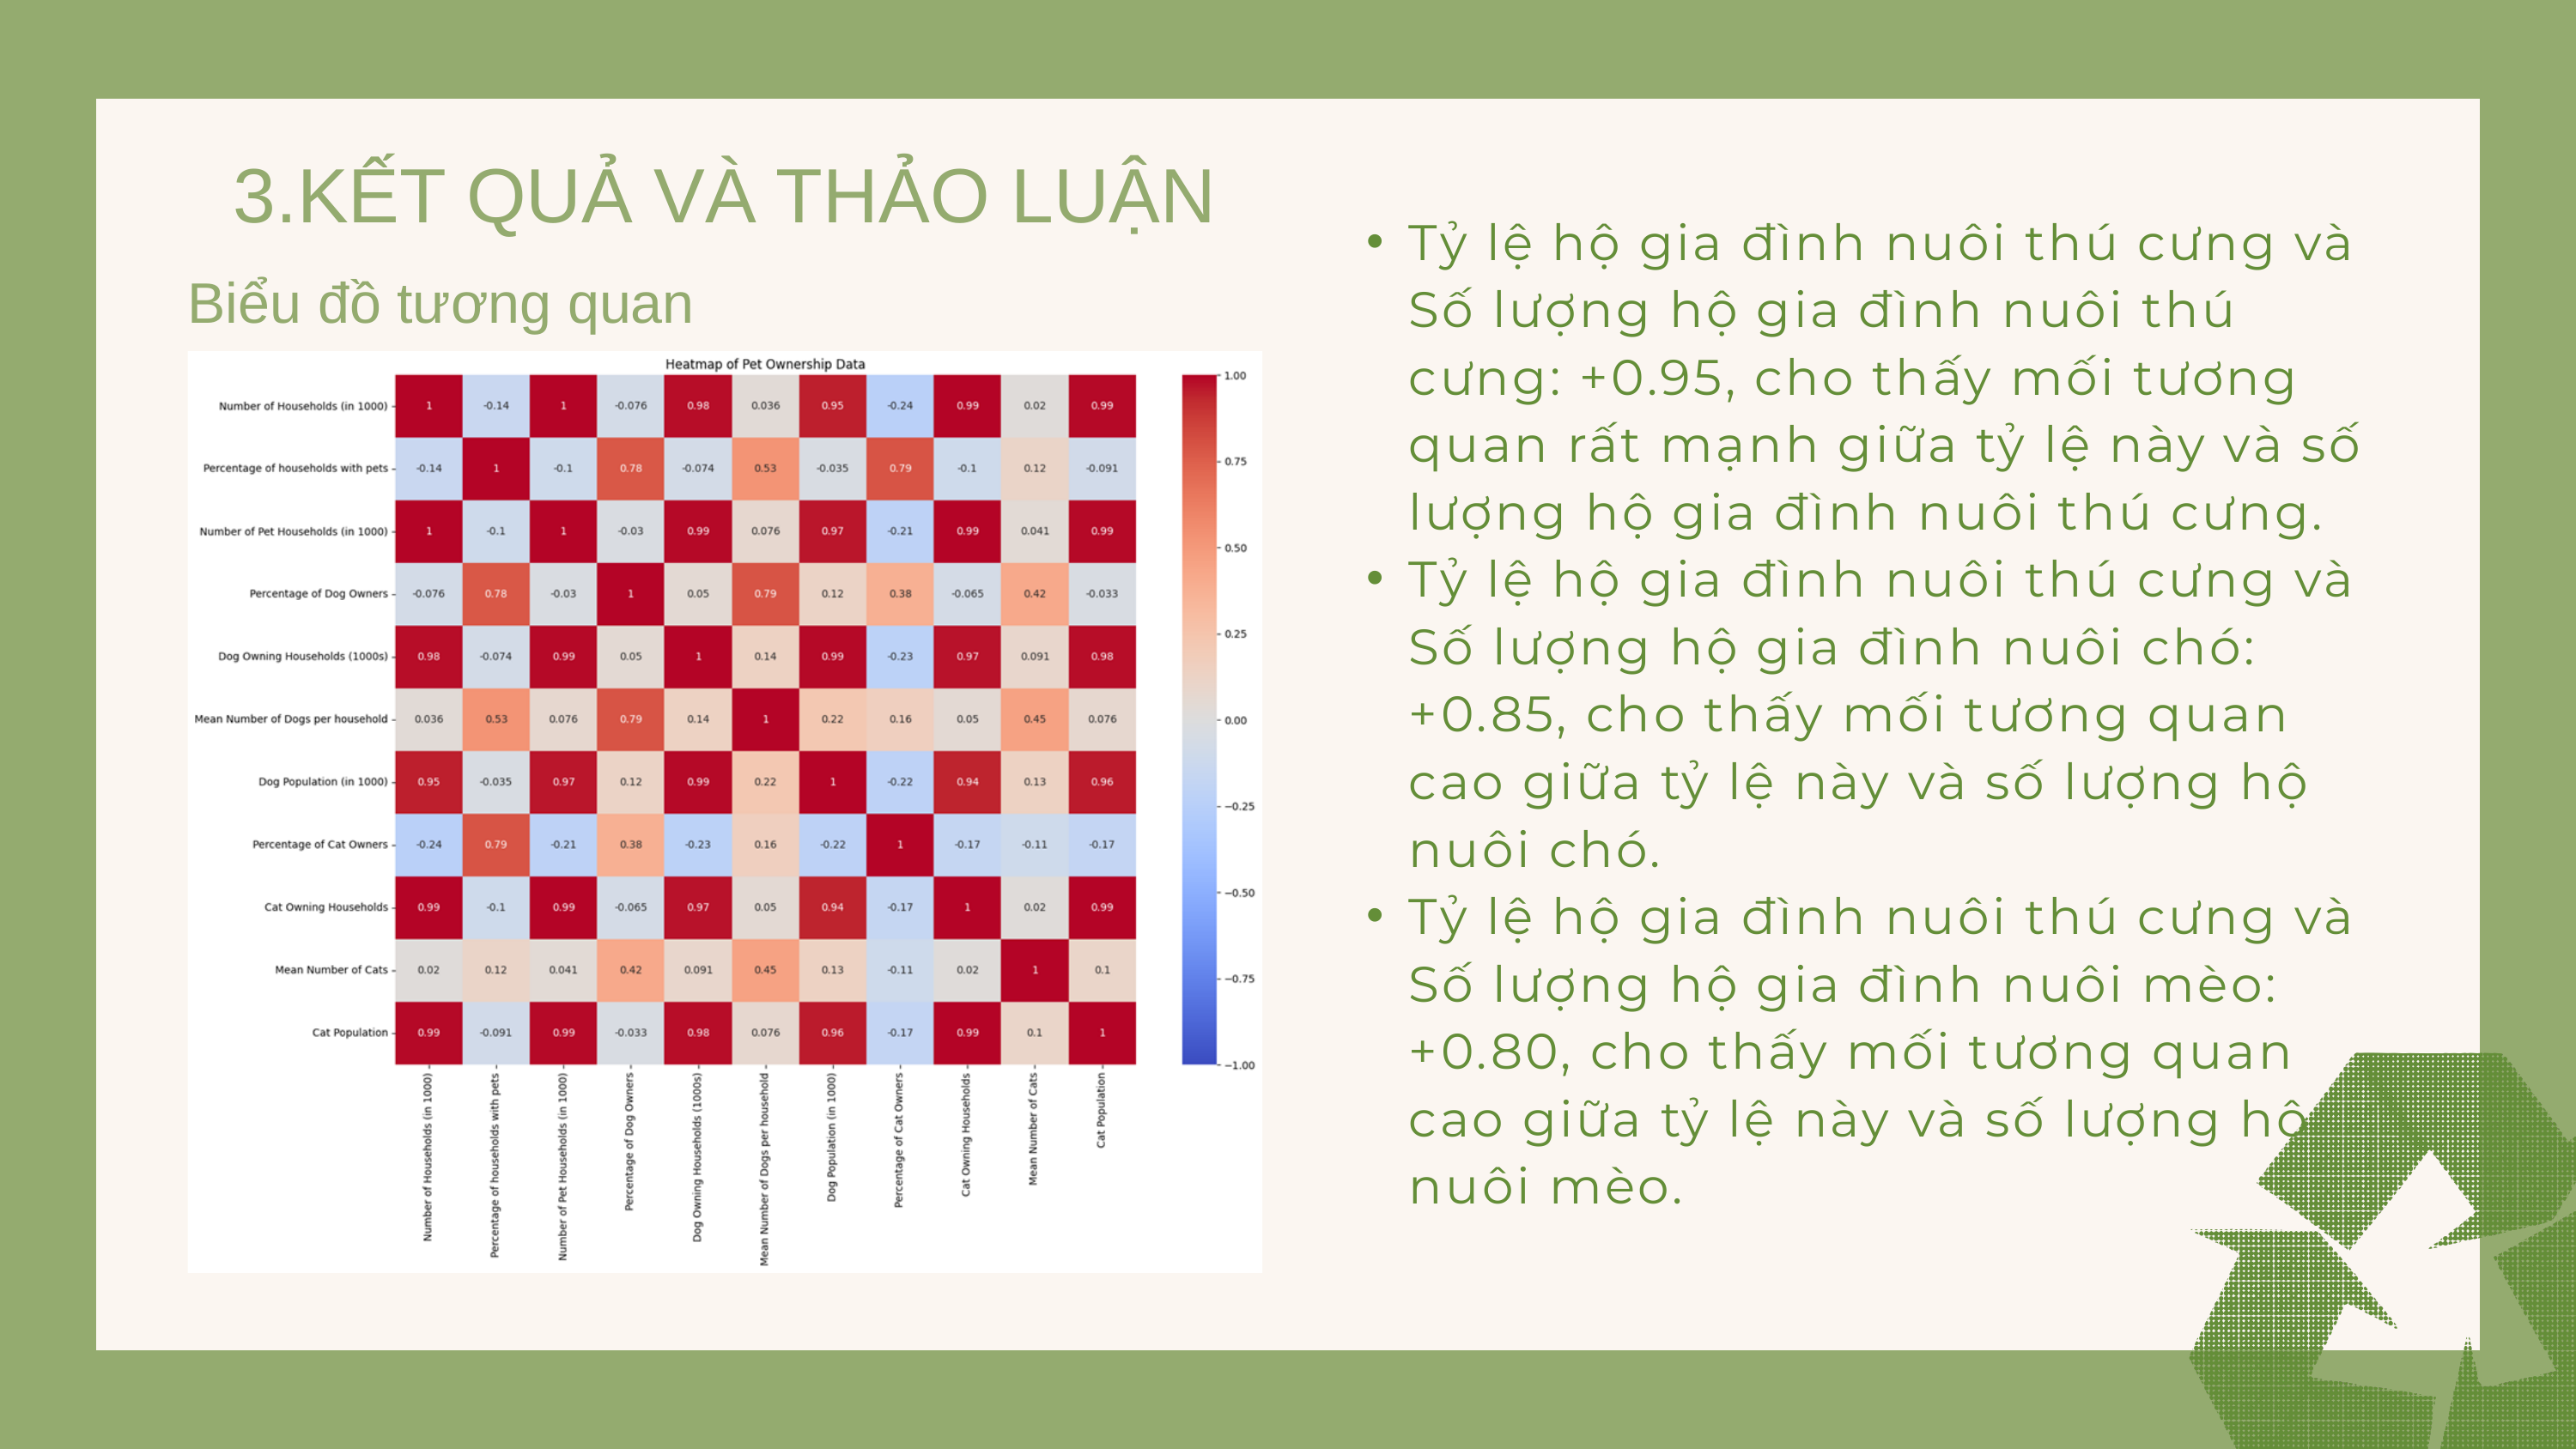

3.KẾT QUẢ VÀ THẢO LUẬN
Tỷ lệ hộ gia đình nuôi thú cưng và Số lượng hộ gia đình nuôi thú cưng: +0.95, cho thấy mối tương quan rất mạnh giữa tỷ lệ này và số lượng hộ gia đình nuôi thú cưng.
Tỷ lệ hộ gia đình nuôi thú cưng và Số lượng hộ gia đình nuôi chó: +0.85, cho thấy mối tương quan cao giữa tỷ lệ này và số lượng hộ nuôi chó.
Tỷ lệ hộ gia đình nuôi thú cưng và Số lượng hộ gia đình nuôi mèo: +0.80, cho thấy mối tương quan cao giữa tỷ lệ này và số lượng hộ nuôi mèo.

Biểu đồ tương quan